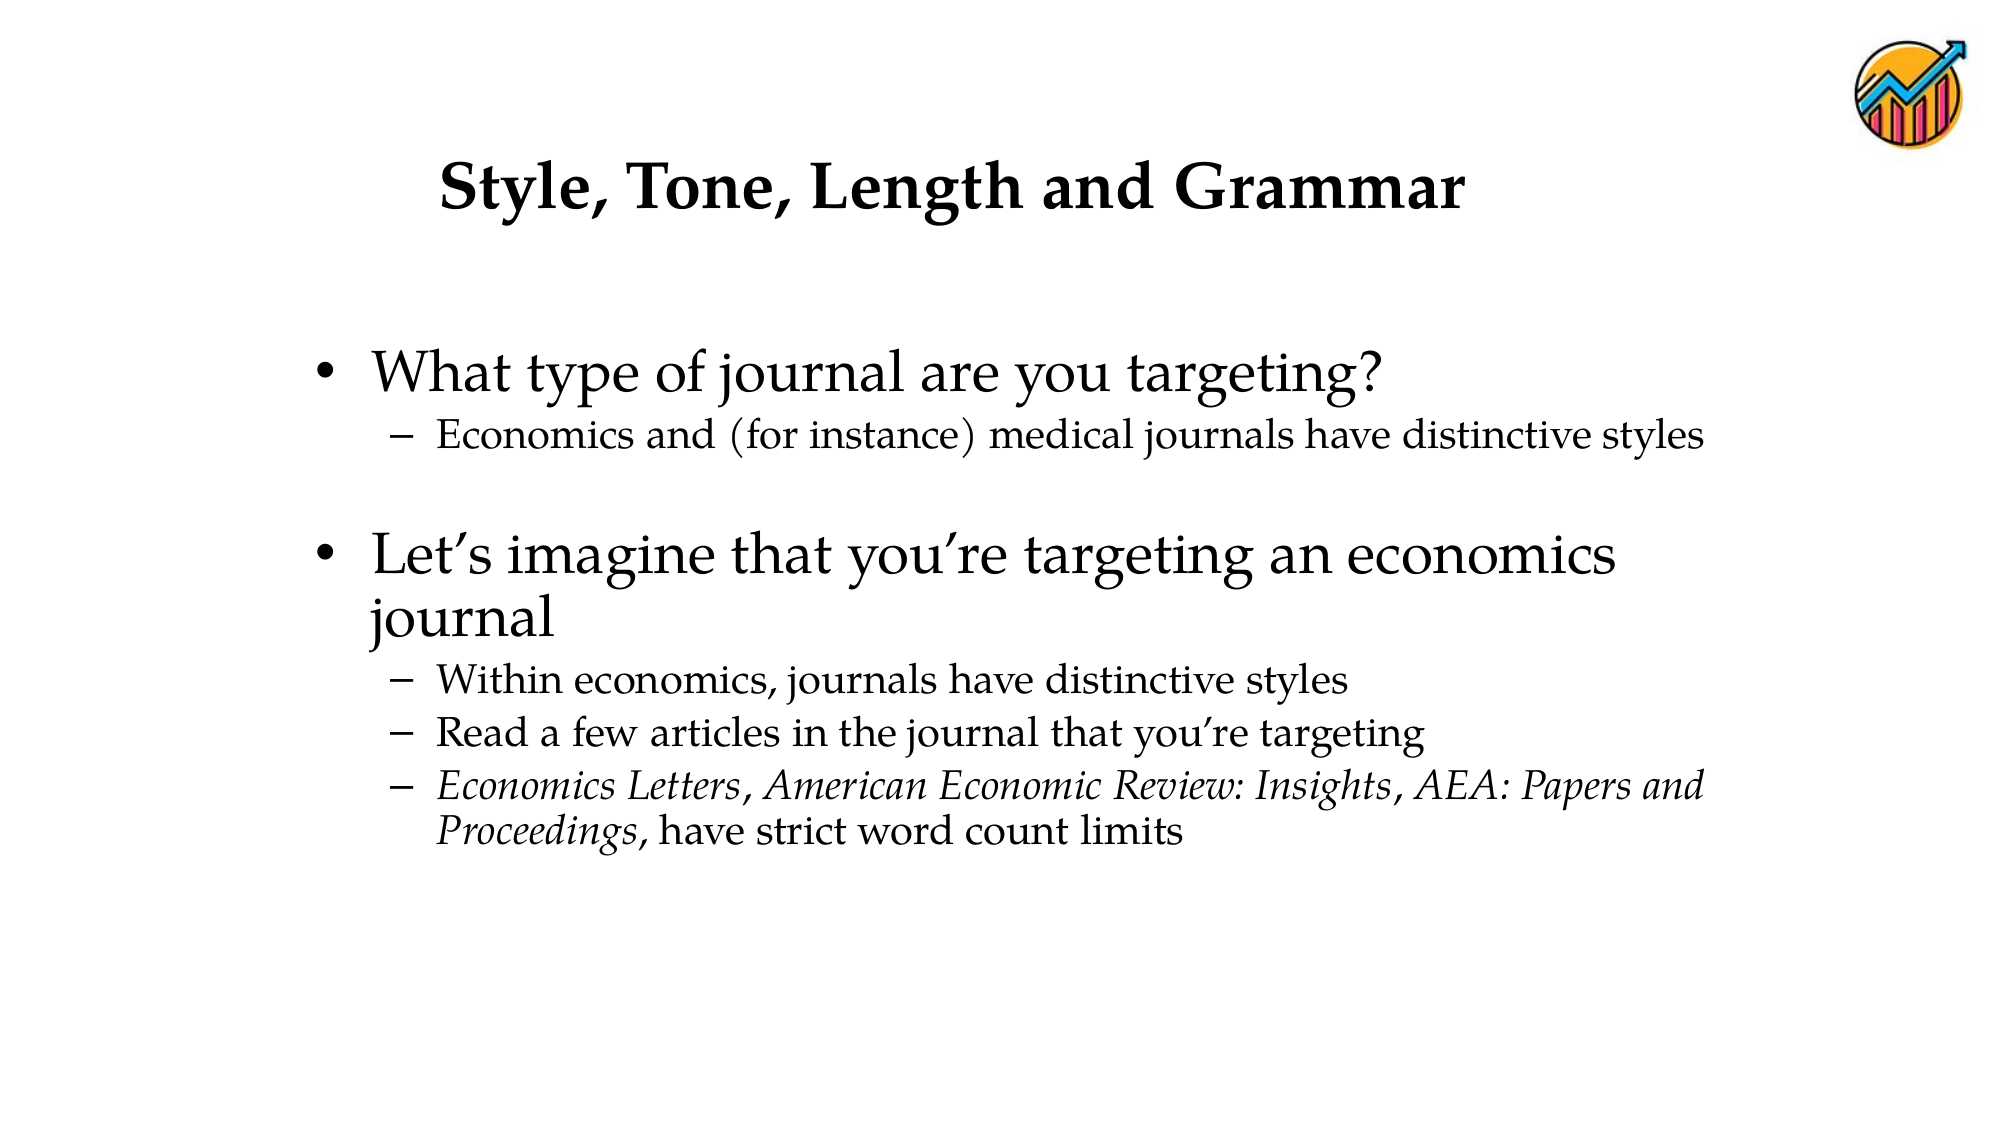

Style, Tone, Length and Grammar

What type of journal are you targeting?
Economics and (for instance) medical journals have distinctive styles

Let’s imagine that you’re targeting an economics journal
Within economics, journals have distinctive styles
Read a few articles in the journal that you’re targeting
Economics Letters, American Economic Review: Insights, AEA: Papers and Proceedings, have strict word count limits